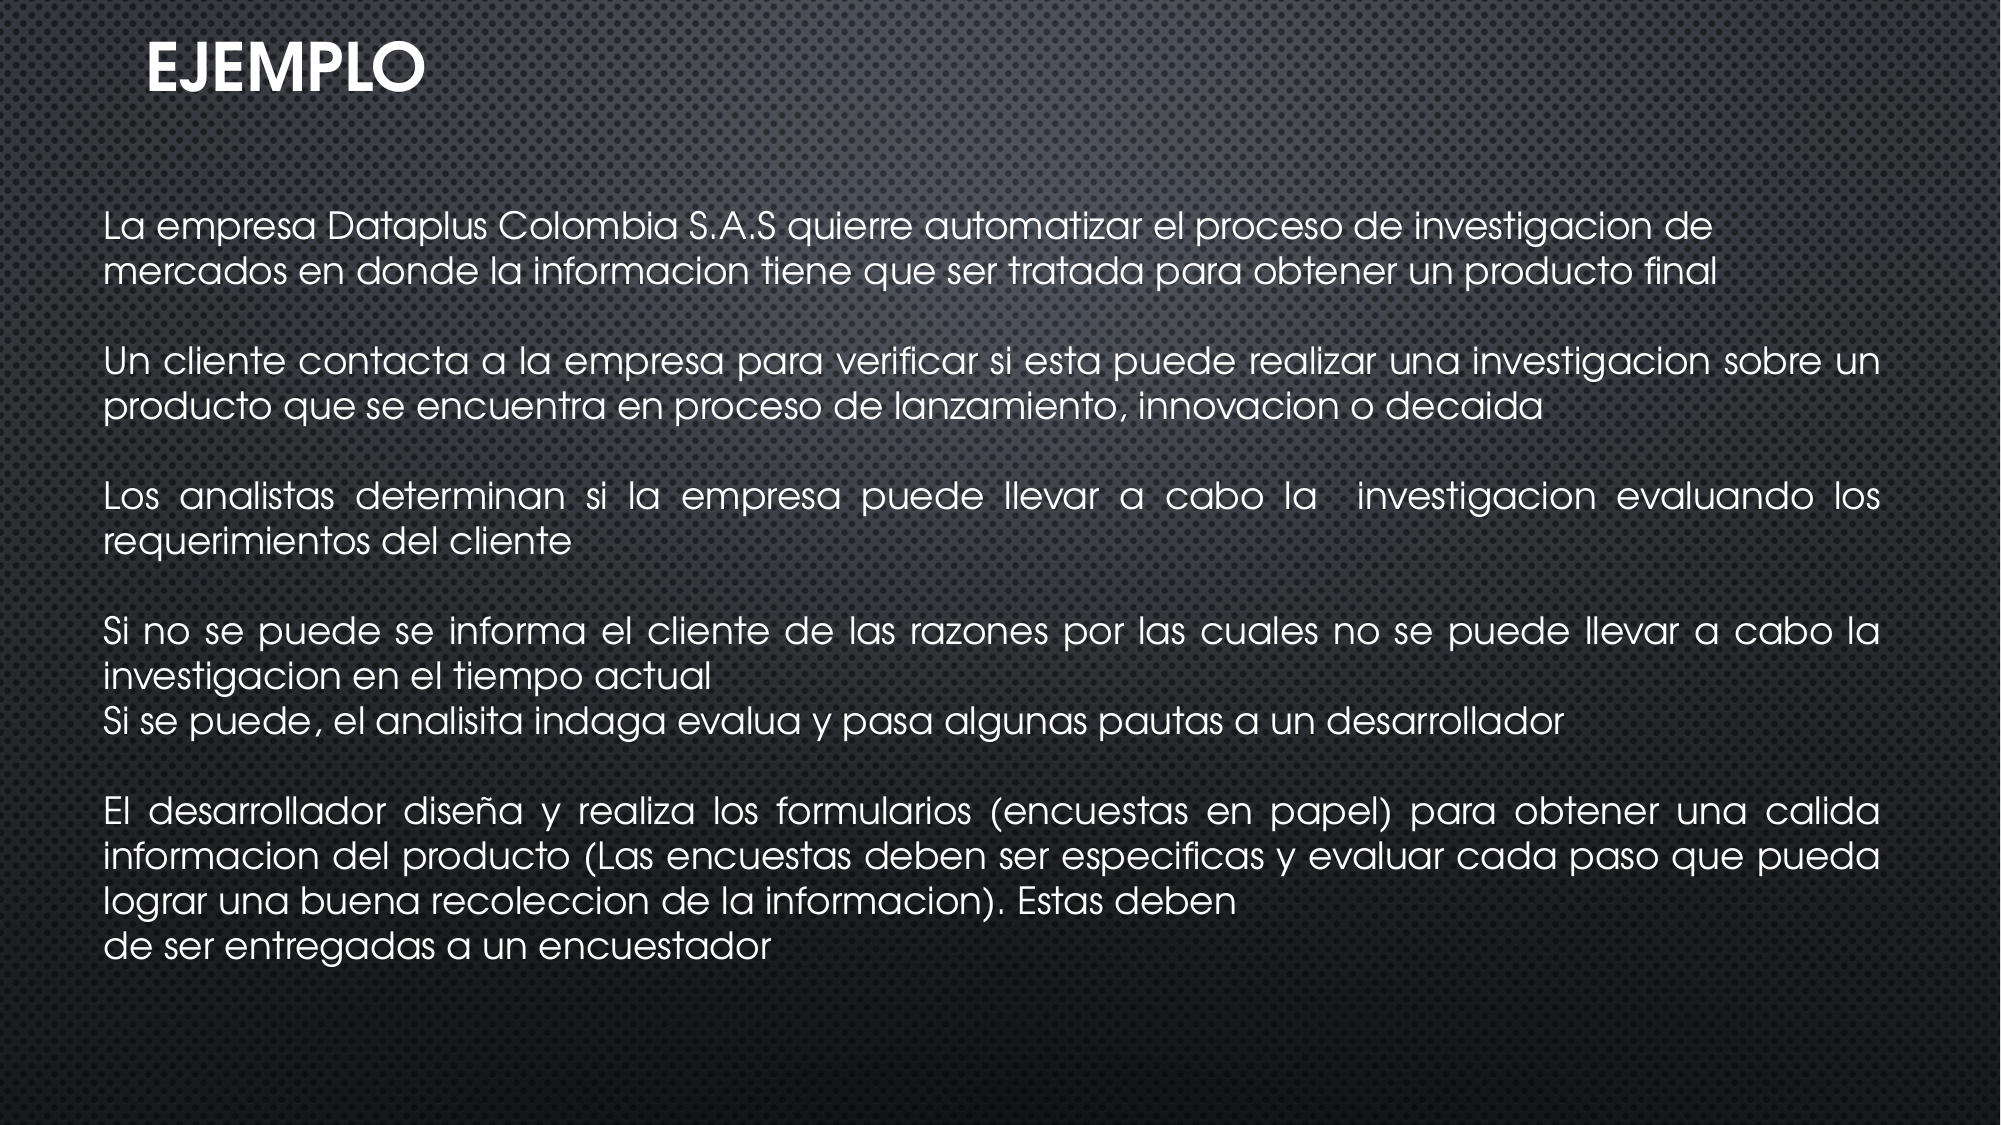

# EJEMPLO
La empresa Dataplus Colombia S.A.S quierre automatizar el proceso de investigacion de mercados en donde la informacion tiene que ser tratada para obtener un producto final

Un cliente contacta a la empresa para verificar si esta puede realizar una investigacion sobre un producto que se encuentra en proceso de lanzamiento, innovacion o decaida

Los analistas determinan si la empresa puede llevar a cabo la  investigacion evaluando los requerimientos del cliente

Si no se puede se informa el cliente de las razones por las cuales no se puede llevar a cabo la investigacion en el tiempo actual
Si se puede, el analisita indaga evalua y pasa algunas pautas a un desarrollador

El desarrollador diseña y realiza los formularios (encuestas en papel) para obtener una calida informacion del producto (Las encuestas deben ser especificas y evaluar cada paso que pueda lograr una buena recoleccion de la informacion). Estas deben
de ser entregadas a un encuestador